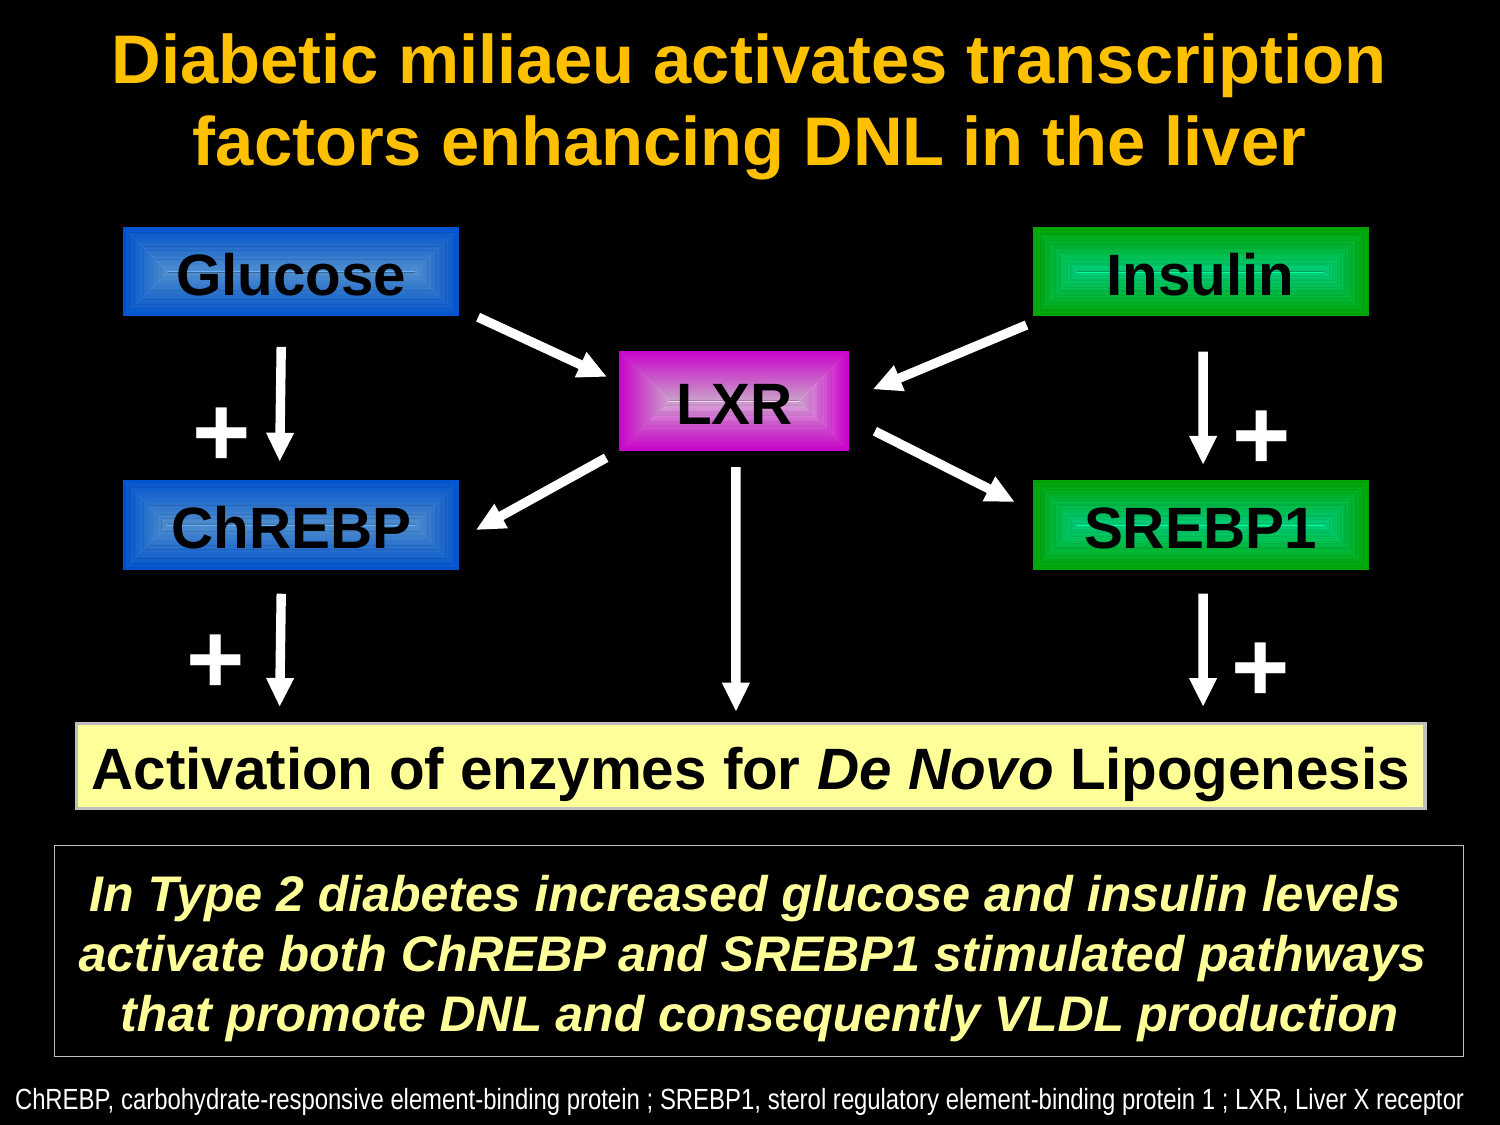

Diabetic miliaeu activates transcription factors enhancing DNL in the liver
Glucose
Insulin

LXR

+
+

ChREBP
SREBP1
+

+
Activation of enzymes for De Novo Lipogenesis
In Type 2 diabetes increased glucose and insulin levels
activate both ChREBP and SREBP1 stimulated pathways
that promote DNL and consequently VLDL production
ChREBP, carbohydrate-responsive element-binding protein ; SREBP1, sterol regulatory element-binding protein 1 ; LXR, Liver X receptor